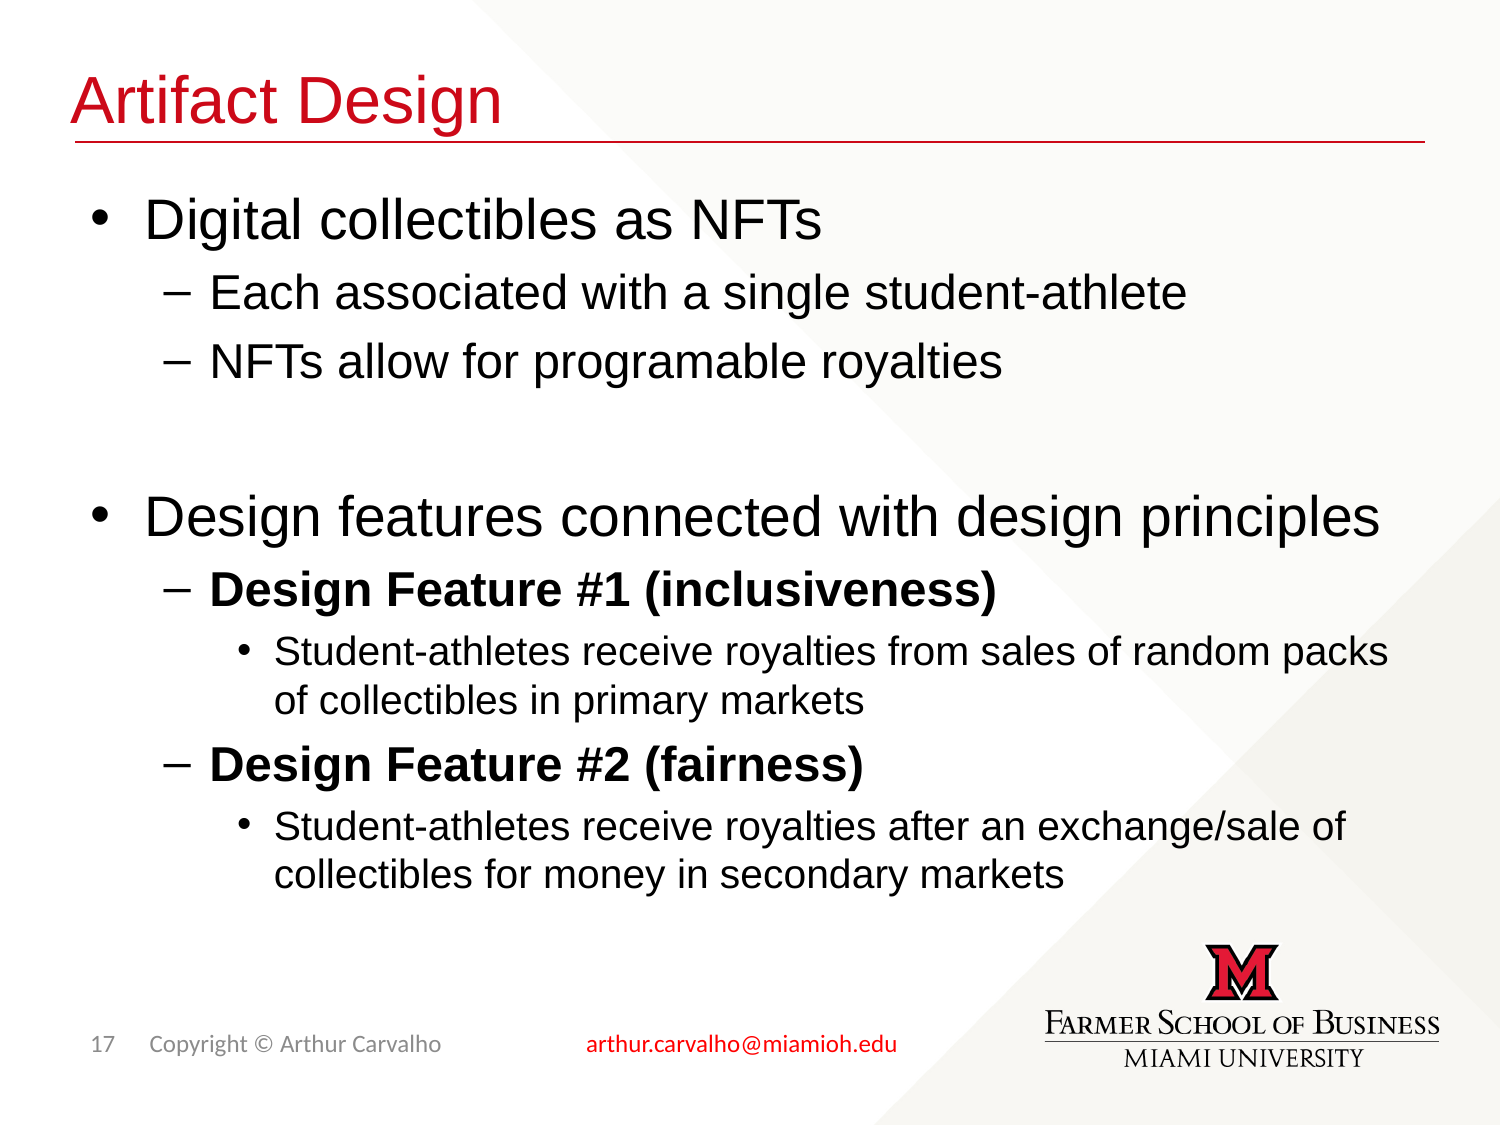

# Artifact Design
Digital collectibles as NFTs
Each associated with a single student-athlete
NFTs allow for programable royalties

Design features connected with design principles
Design Feature #1 (inclusiveness)
Student-athletes receive royalties from sales of random packs of collectibles in primary markets
Design Feature #2 (fairness)
Student-athletes receive royalties after an exchange/sale of collectibles for money in secondary markets
17      Copyright © Arthur Carvalho                         arthur.carvalho@miamioh.edu